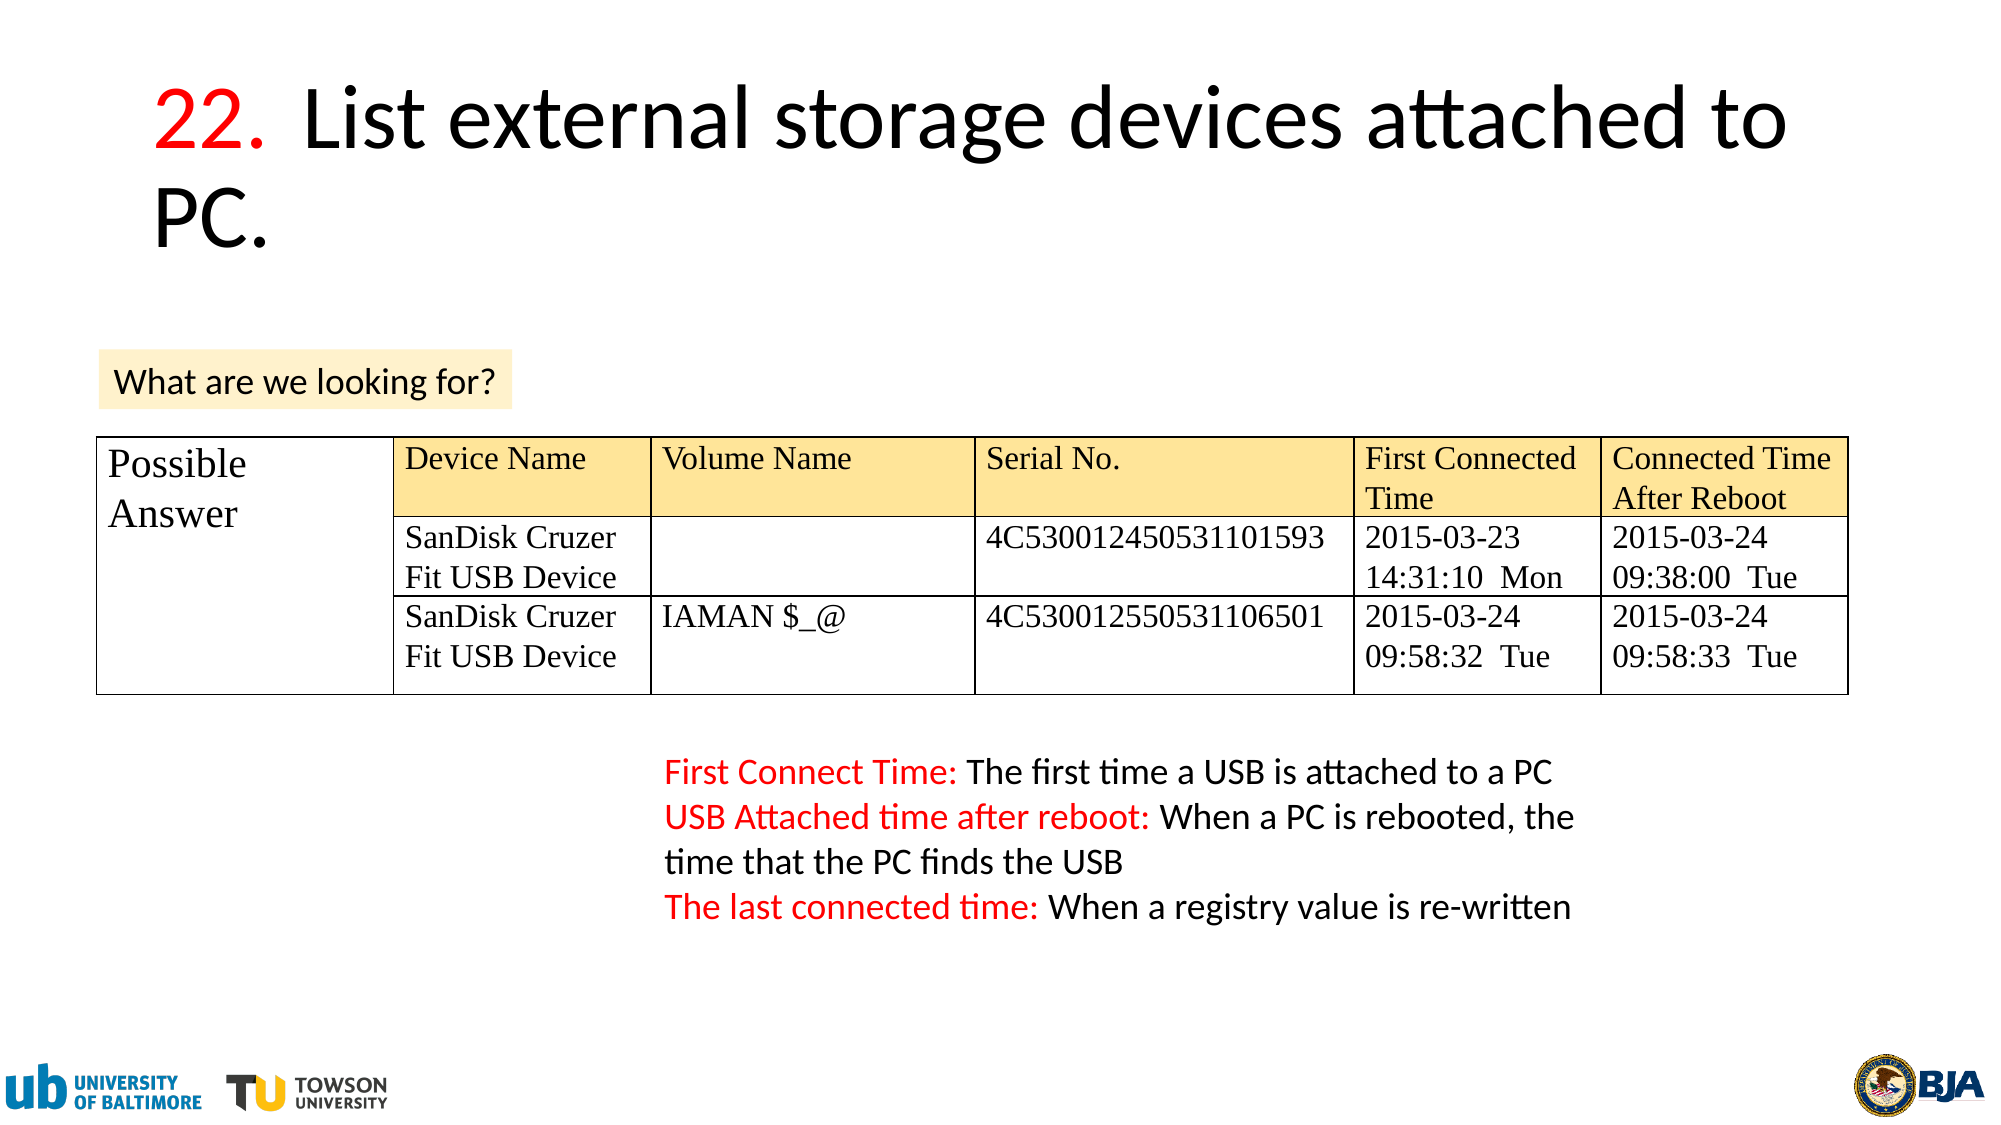

# 22.	List external storage devices attached to PC.
What are we looking for?
| Possible Answer | Device Name | Volume Name | Serial No. | First Connected Time | Connected Time After Reboot |
| --- | --- | --- | --- | --- | --- |
|  | SanDisk Cruzer Fit USB Device |  | 4C530012450531101593 | 2015-03-23 14:31:10 Mon | 2015-03-24 09:38:00 Tue |
|  | SanDisk Cruzer Fit USB Device | IAMAN $\_@ | 4C530012550531106501 | 2015-03-24 09:58:32 Tue | 2015-03-24 09:58:33 Tue |
First Connect Time: The first time a USB is attached to a PC
USB Attached time after reboot: When a PC is rebooted, the time that the PC finds the USB
The last connected time: When a registry value is re-written